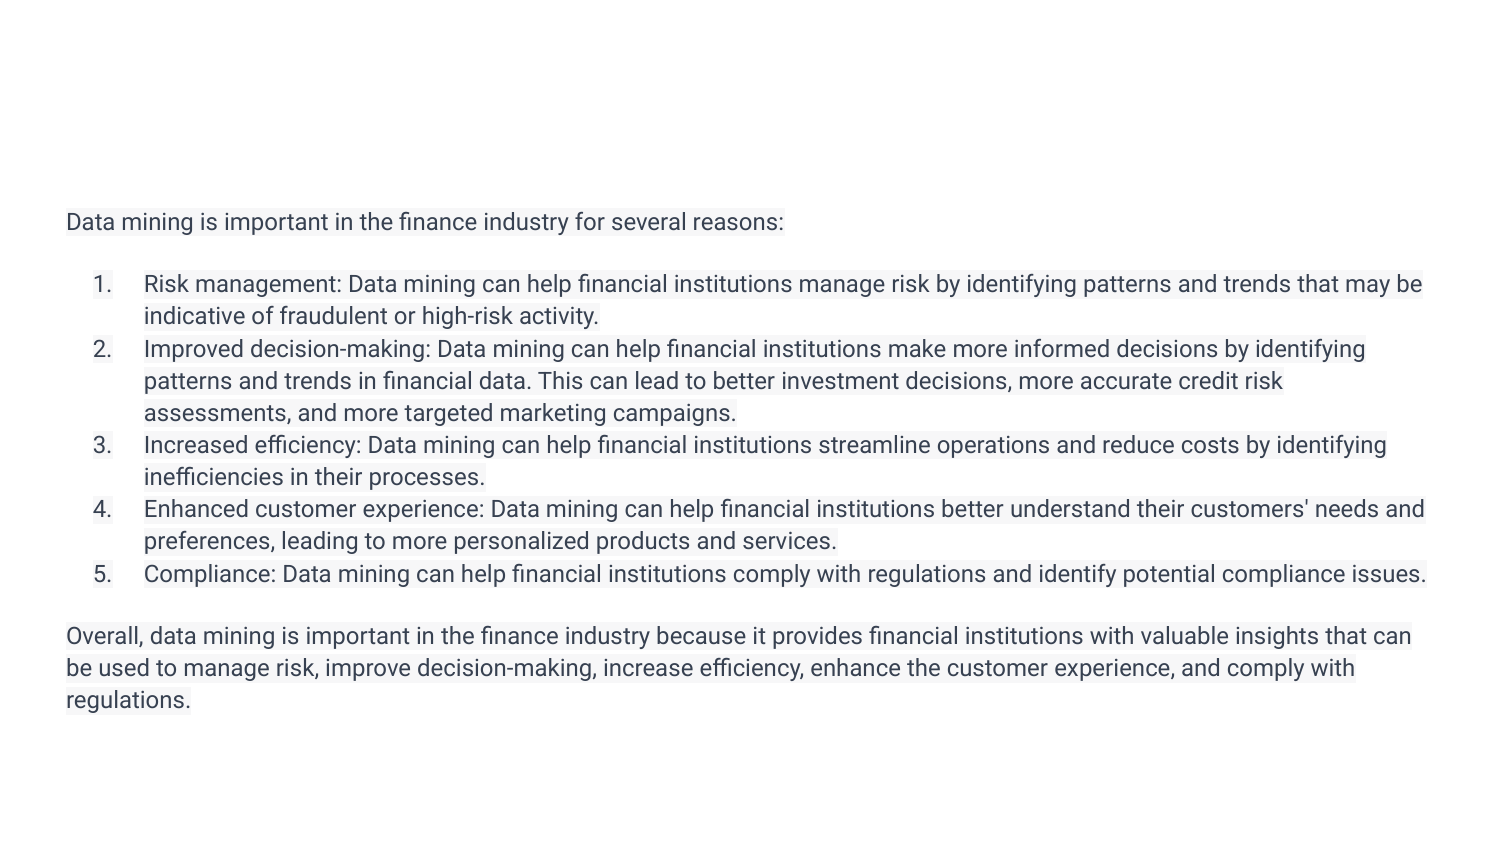

Data mining is important in the finance industry for several reasons:
Risk management: Data mining can help financial institutions manage risk by identifying patterns and trends that may be indicative of fraudulent or high-risk activity.
Improved decision-making: Data mining can help financial institutions make more informed decisions by identifying patterns and trends in financial data. This can lead to better investment decisions, more accurate credit risk assessments, and more targeted marketing campaigns.
Increased efficiency: Data mining can help financial institutions streamline operations and reduce costs by identifying inefficiencies in their processes.
Enhanced customer experience: Data mining can help financial institutions better understand their customers' needs and preferences, leading to more personalized products and services.
Compliance: Data mining can help financial institutions comply with regulations and identify potential compliance issues.
Overall, data mining is important in the finance industry because it provides financial institutions with valuable insights that can be used to manage risk, improve decision-making, increase efficiency, enhance the customer experience, and comply with regulations.